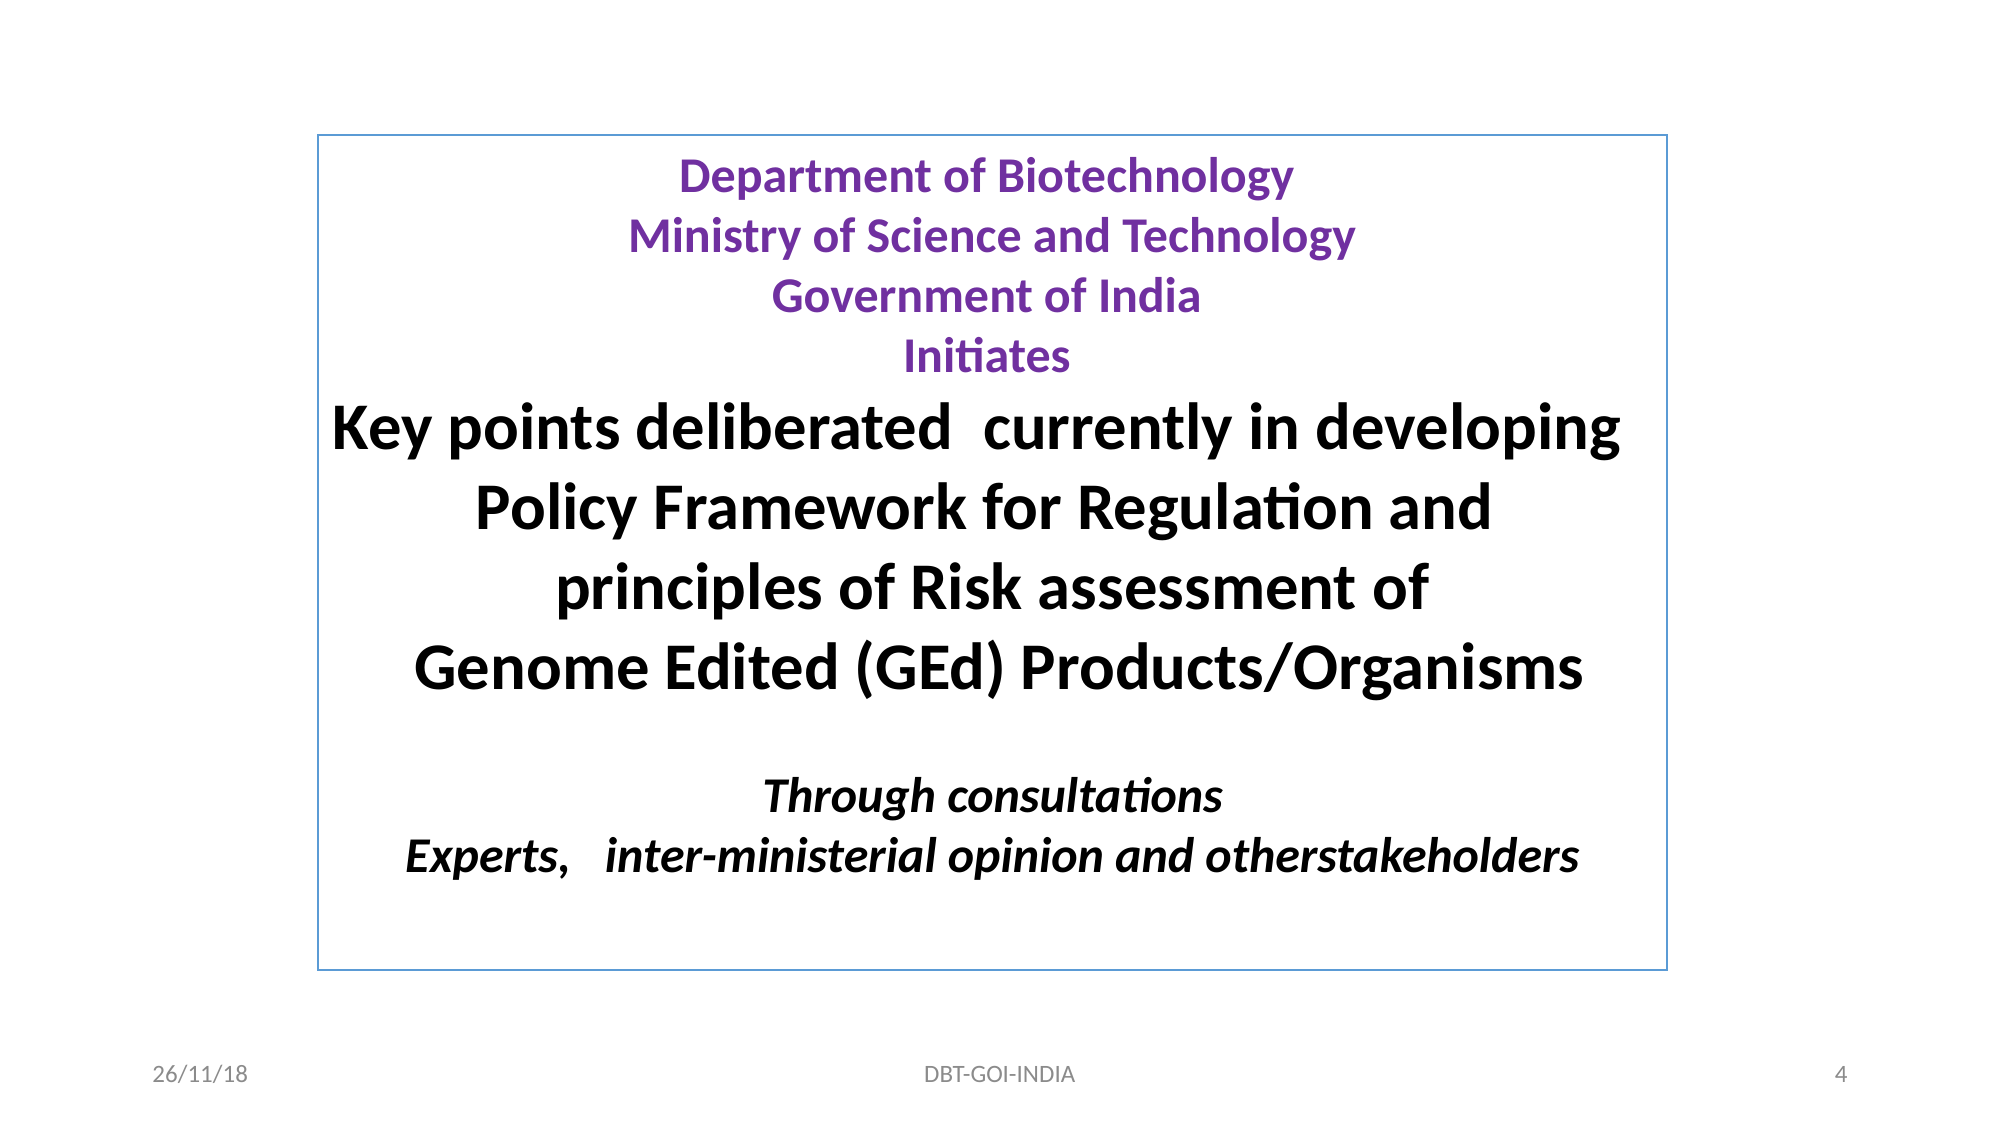

Department of Biotechnology
Ministry of Science and Technology
Government of India
Initiates
Key points deliberated  currently in developing
Policy Framework for Regulation and
principles of Risk assessment of
 Genome Edited (GEd) Products/Organisms

Through consultations
Experts,   inter-ministerial opinion and otherstakeholders

26/11/18
DBT-GOI-INDIA
4